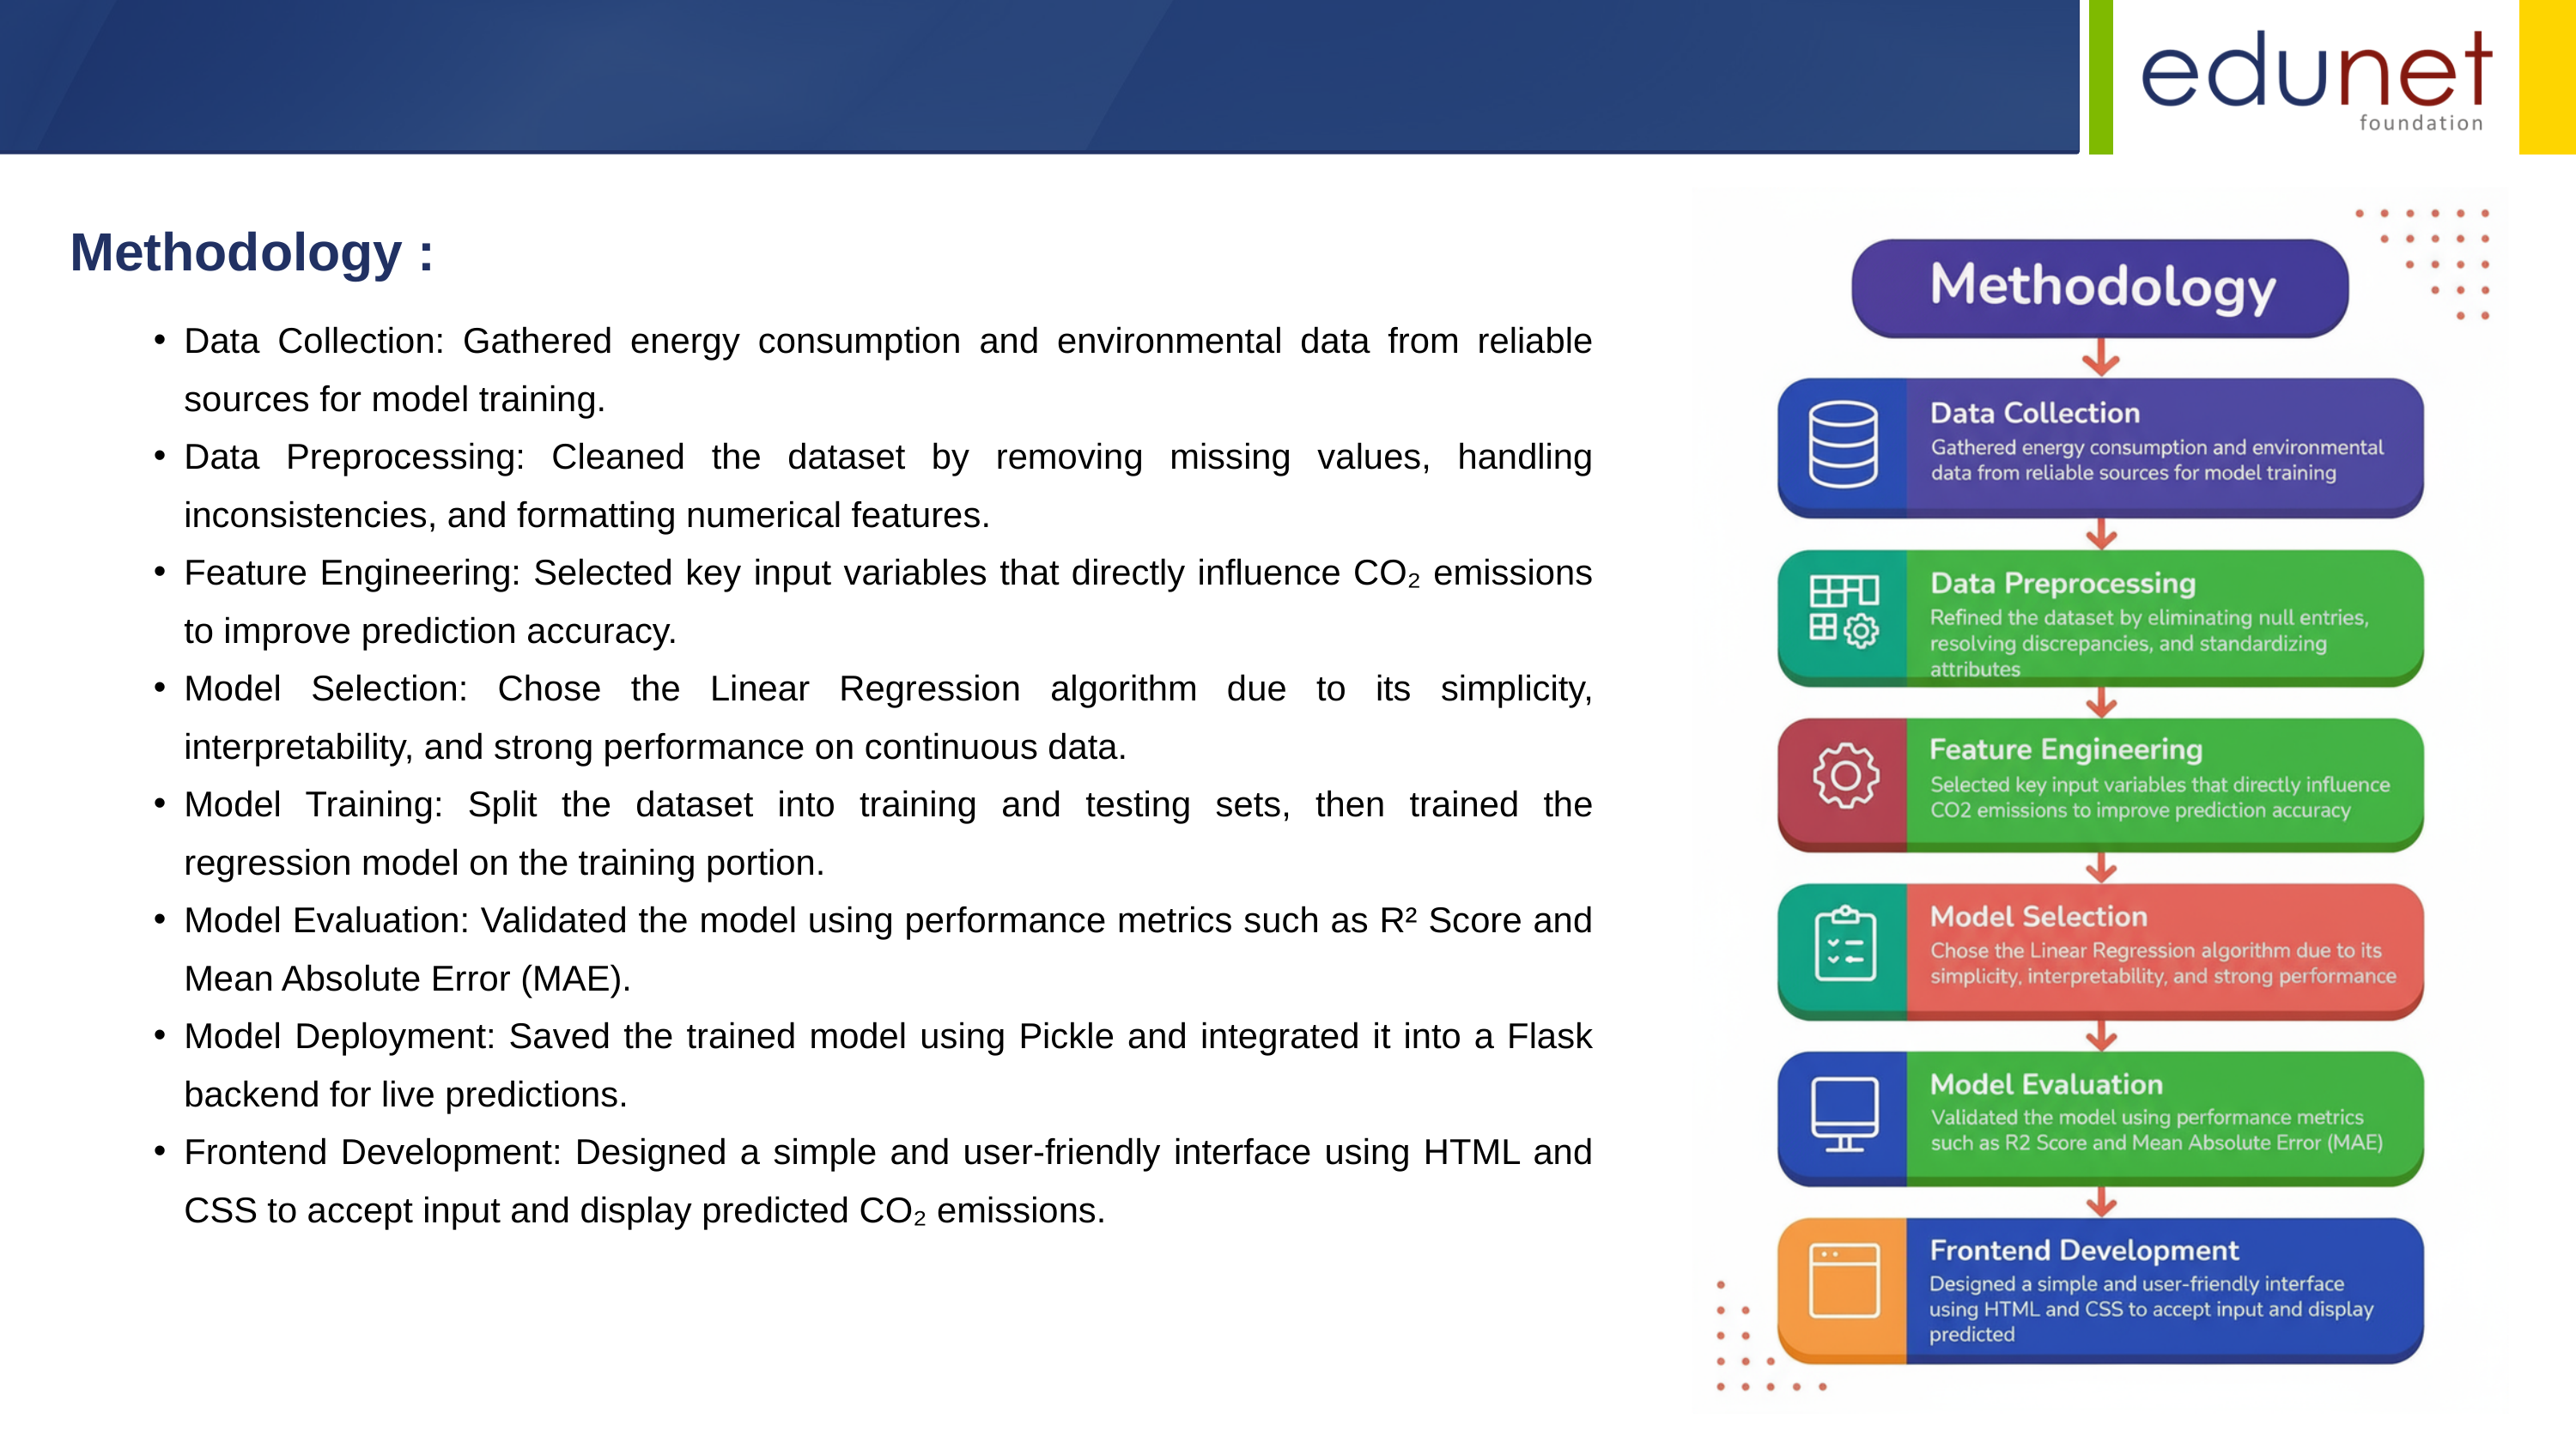

Methodology :
Data Collection: Gathered energy consumption and environmental data from reliable sources for model training.
Data Preprocessing: Cleaned the dataset by removing missing values, handling inconsistencies, and formatting numerical features.
Feature Engineering: Selected key input variables that directly influence CO₂ emissions to improve prediction accuracy.
Model Selection: Chose the Linear Regression algorithm due to its simplicity, interpretability, and strong performance on continuous data.
Model Training: Split the dataset into training and testing sets, then trained the regression model on the training portion.
Model Evaluation: Validated the model using performance metrics such as R² Score and Mean Absolute Error (MAE).
Model Deployment: Saved the trained model using Pickle and integrated it into a Flask backend for live predictions.
Frontend Development: Designed a simple and user-friendly interface using HTML and CSS to accept input and display predicted CO₂ emissions.